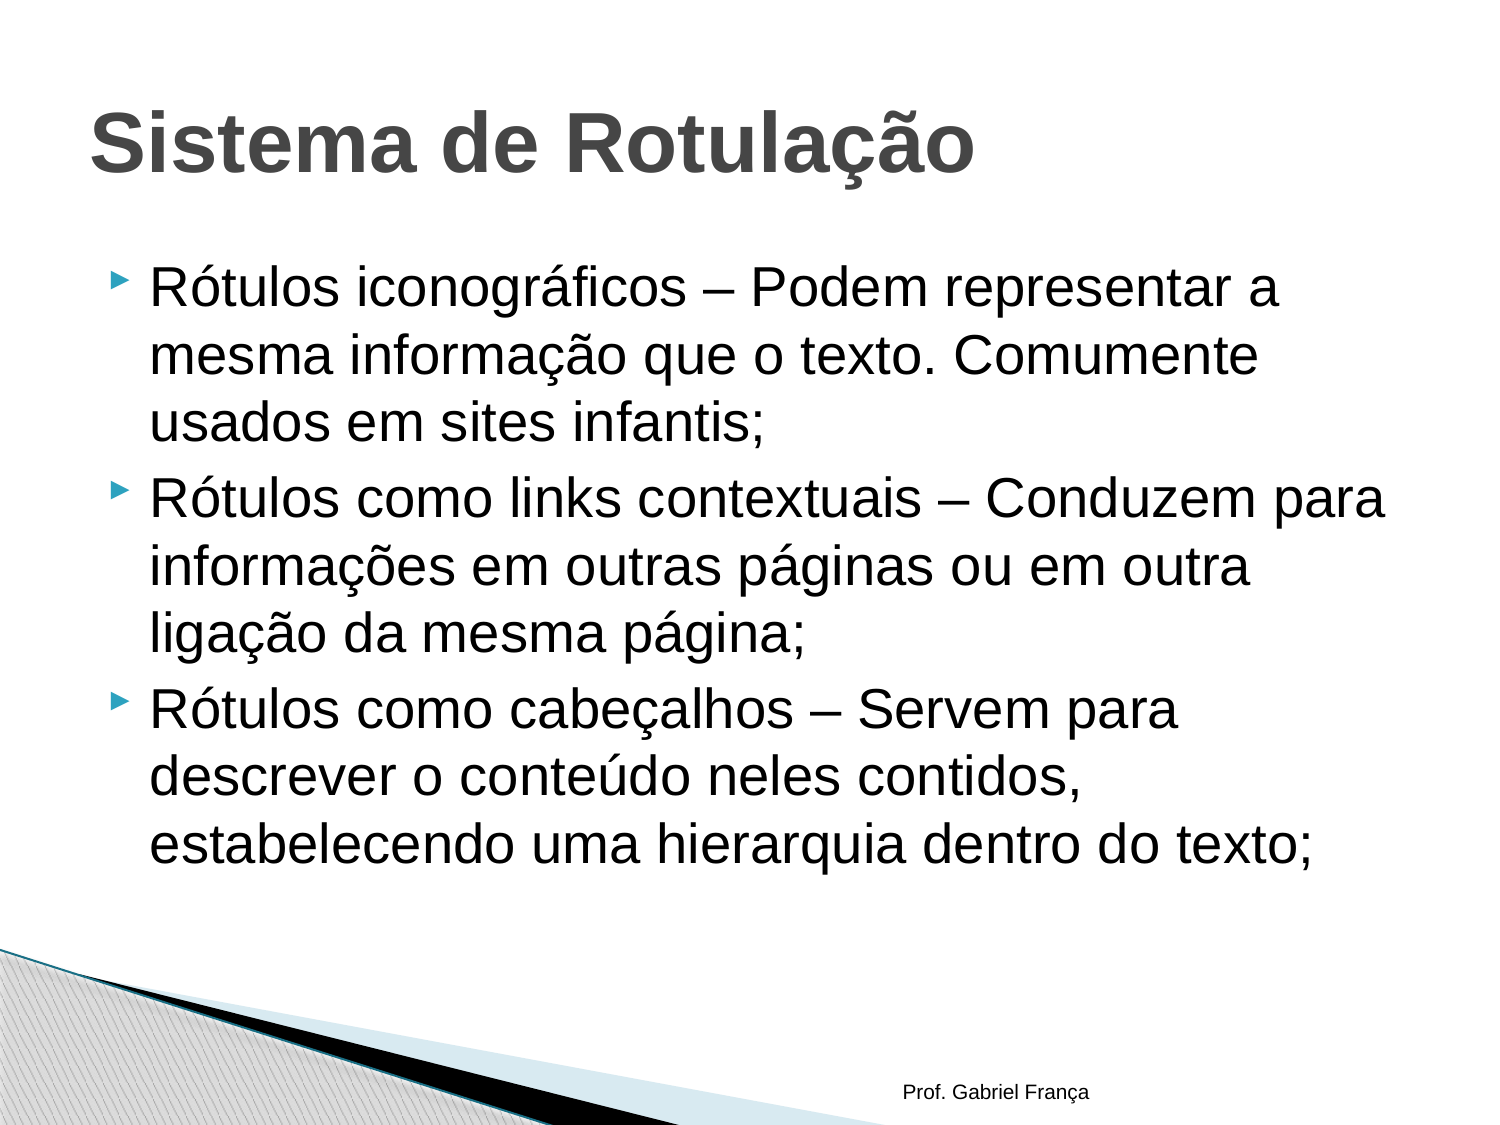

# Sistema de Rotulação
Rótulos iconográficos – Podem representar a mesma informação que o texto. Comumente usados em sites infantis;
Rótulos como links contextuais – Conduzem para informações em outras páginas ou em outra ligação da mesma página;
Rótulos como cabeçalhos – Servem para descrever o conteúdo neles contidos, estabelecendo uma hierarquia dentro do texto;
Prof. Gabriel França